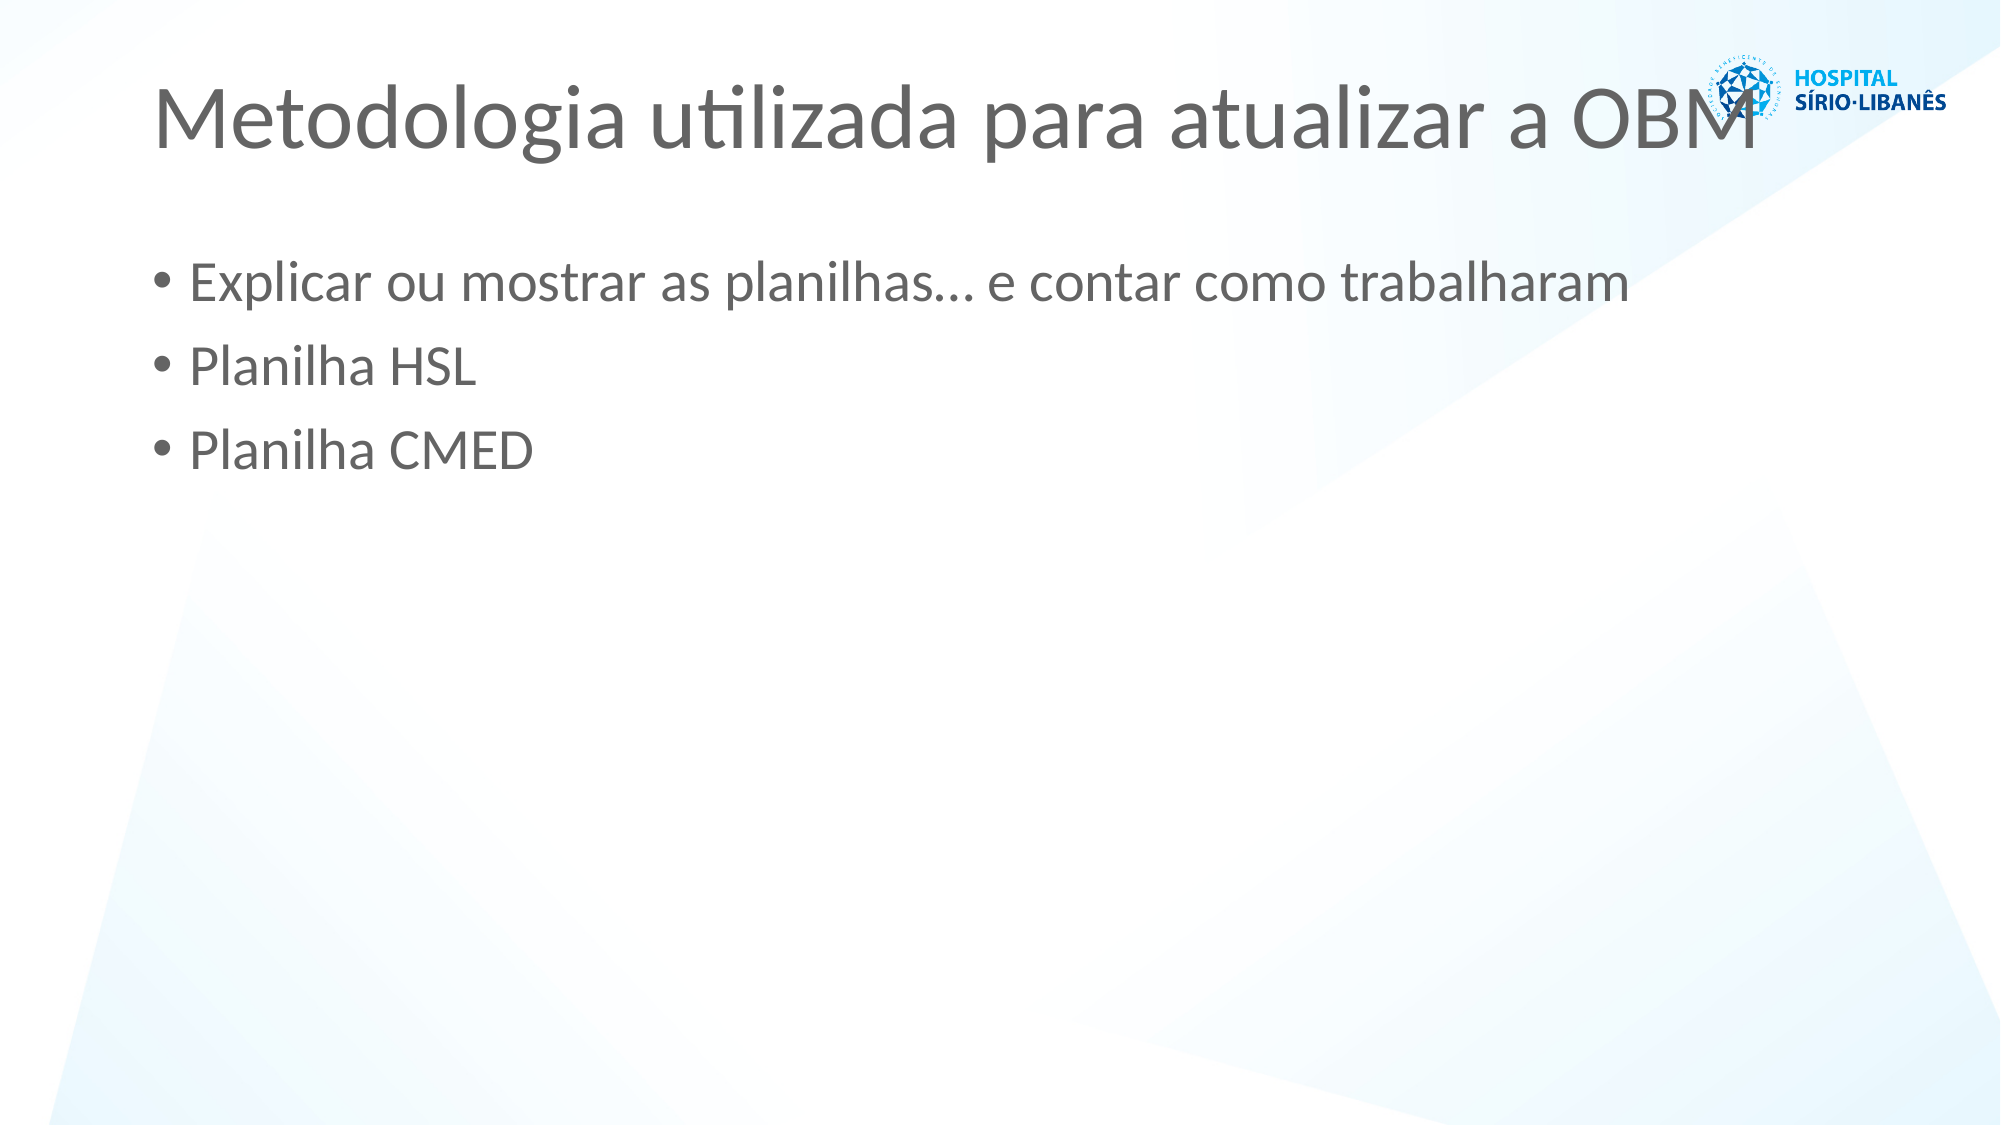

# Metodologia utilizada para atualizar a OBM
Explicar ou mostrar as planilhas… e contar como trabalharam
Planilha HSL
Planilha CMED